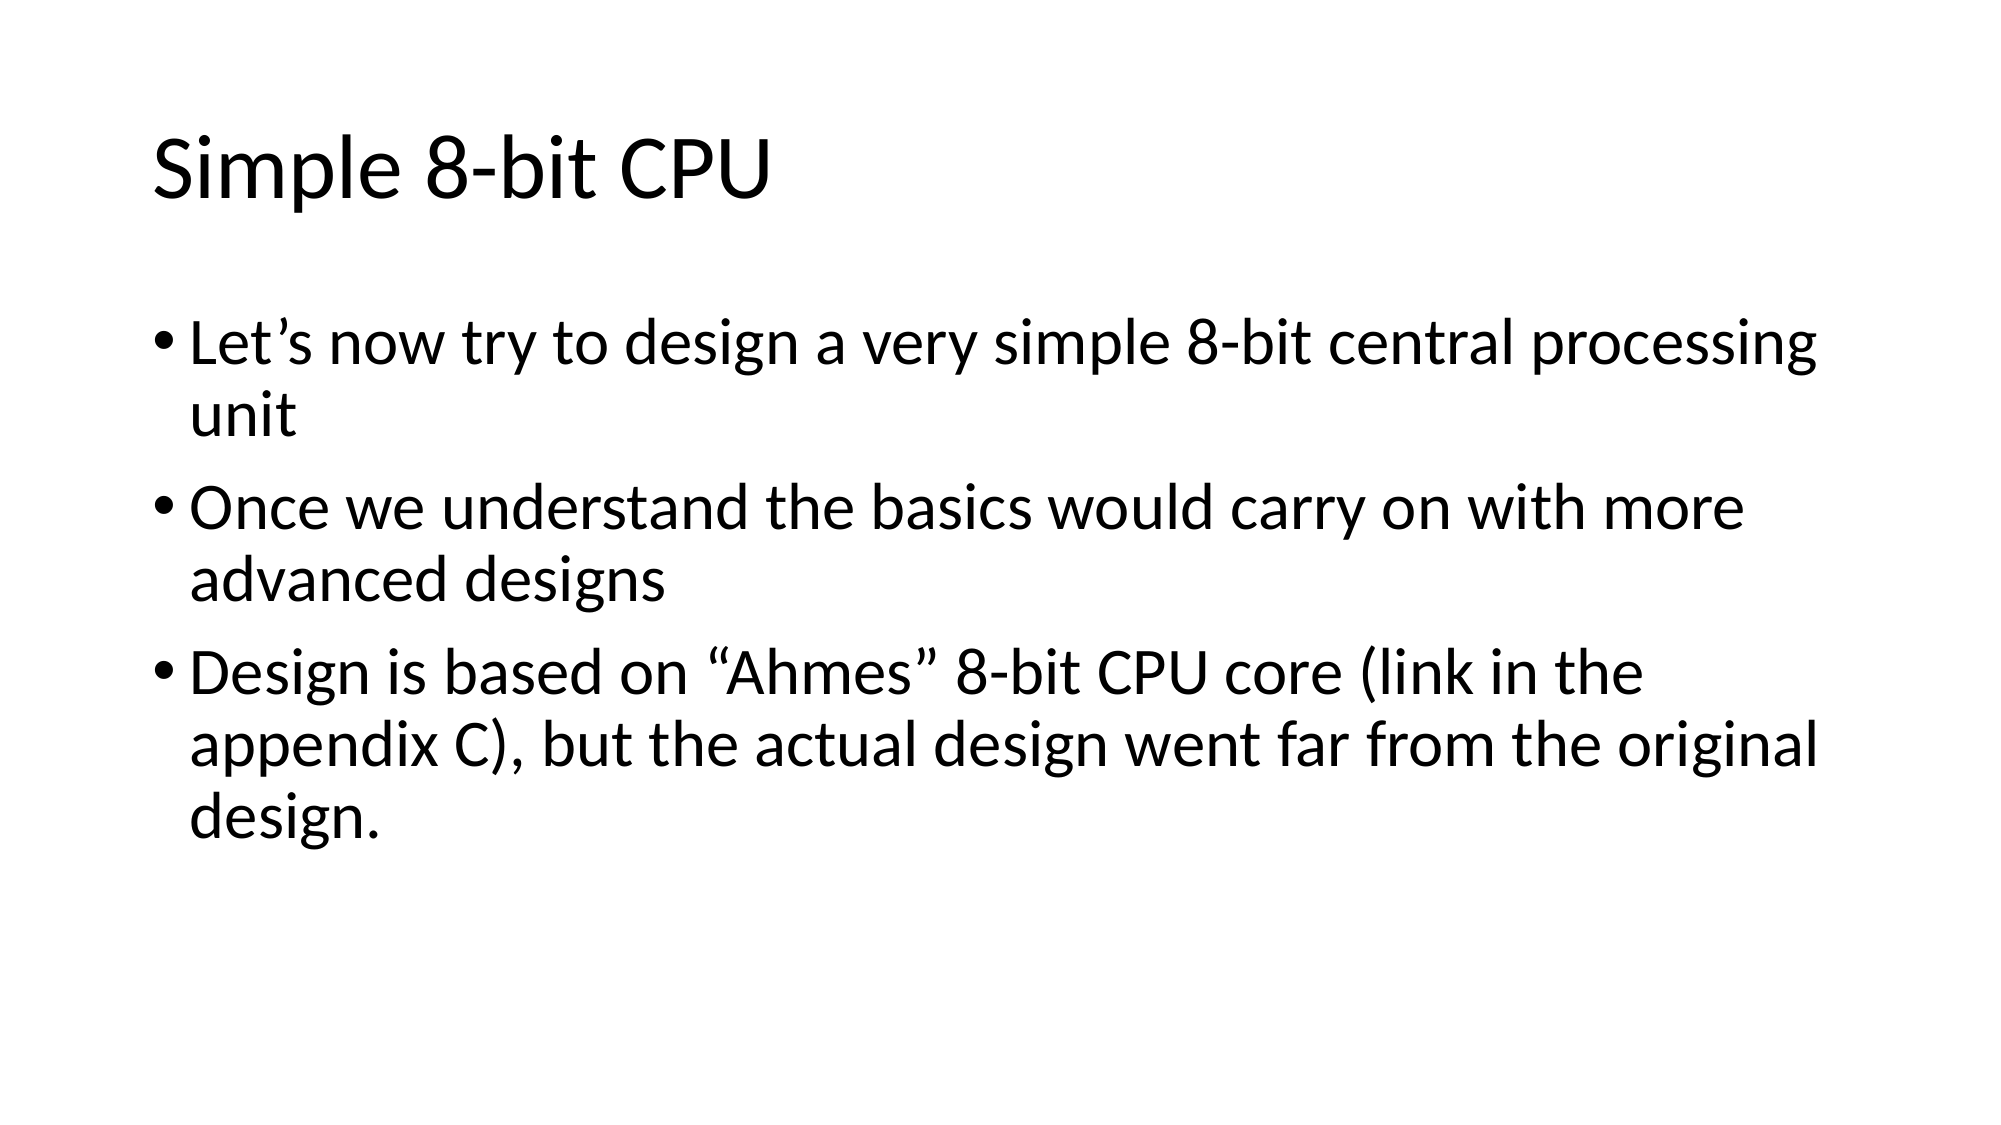

# Simple 8-bit CPU
Let’s now try to design a very simple 8-bit central processing unit
Once we understand the basics would carry on with more advanced designs
Design is based on “Ahmes” 8-bit CPU core (link in the appendix C), but the actual design went far from the original design.